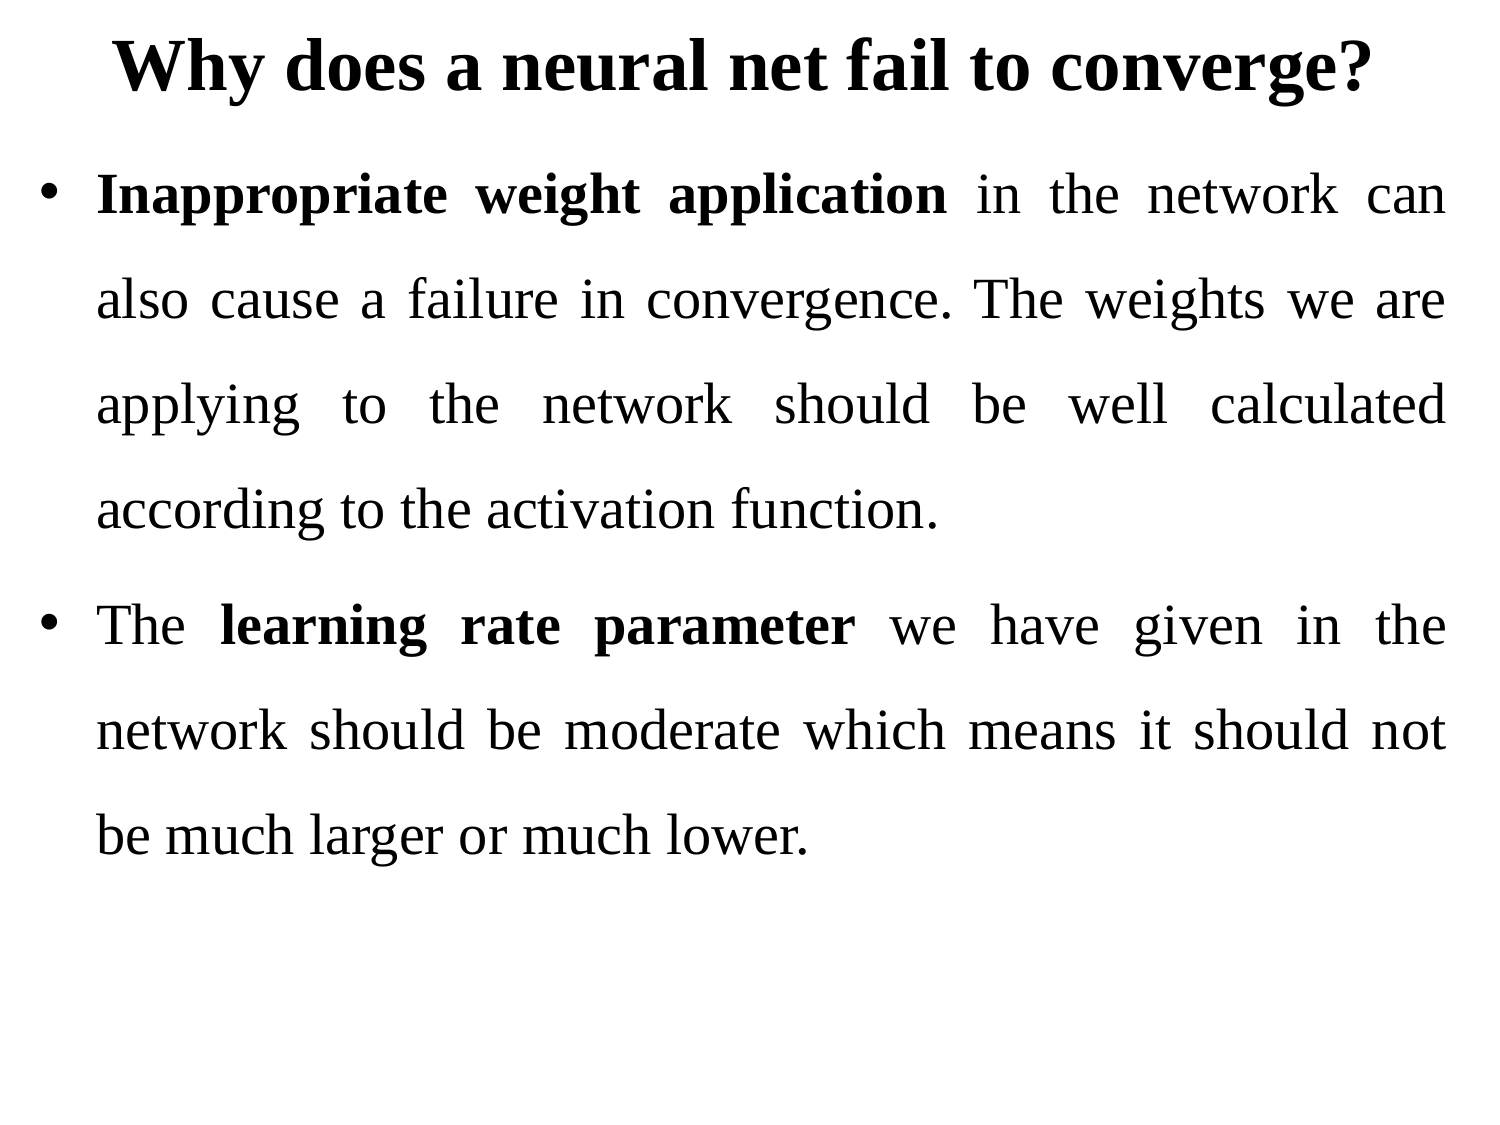

# Why does a neural net fail to converge?
Inappropriate weight application in the network can also cause a failure in convergence. The weights we are applying to the network should be well calculated according to the activation function.
The learning rate parameter we have given in the network should be moderate which means it should not be much larger or much lower.